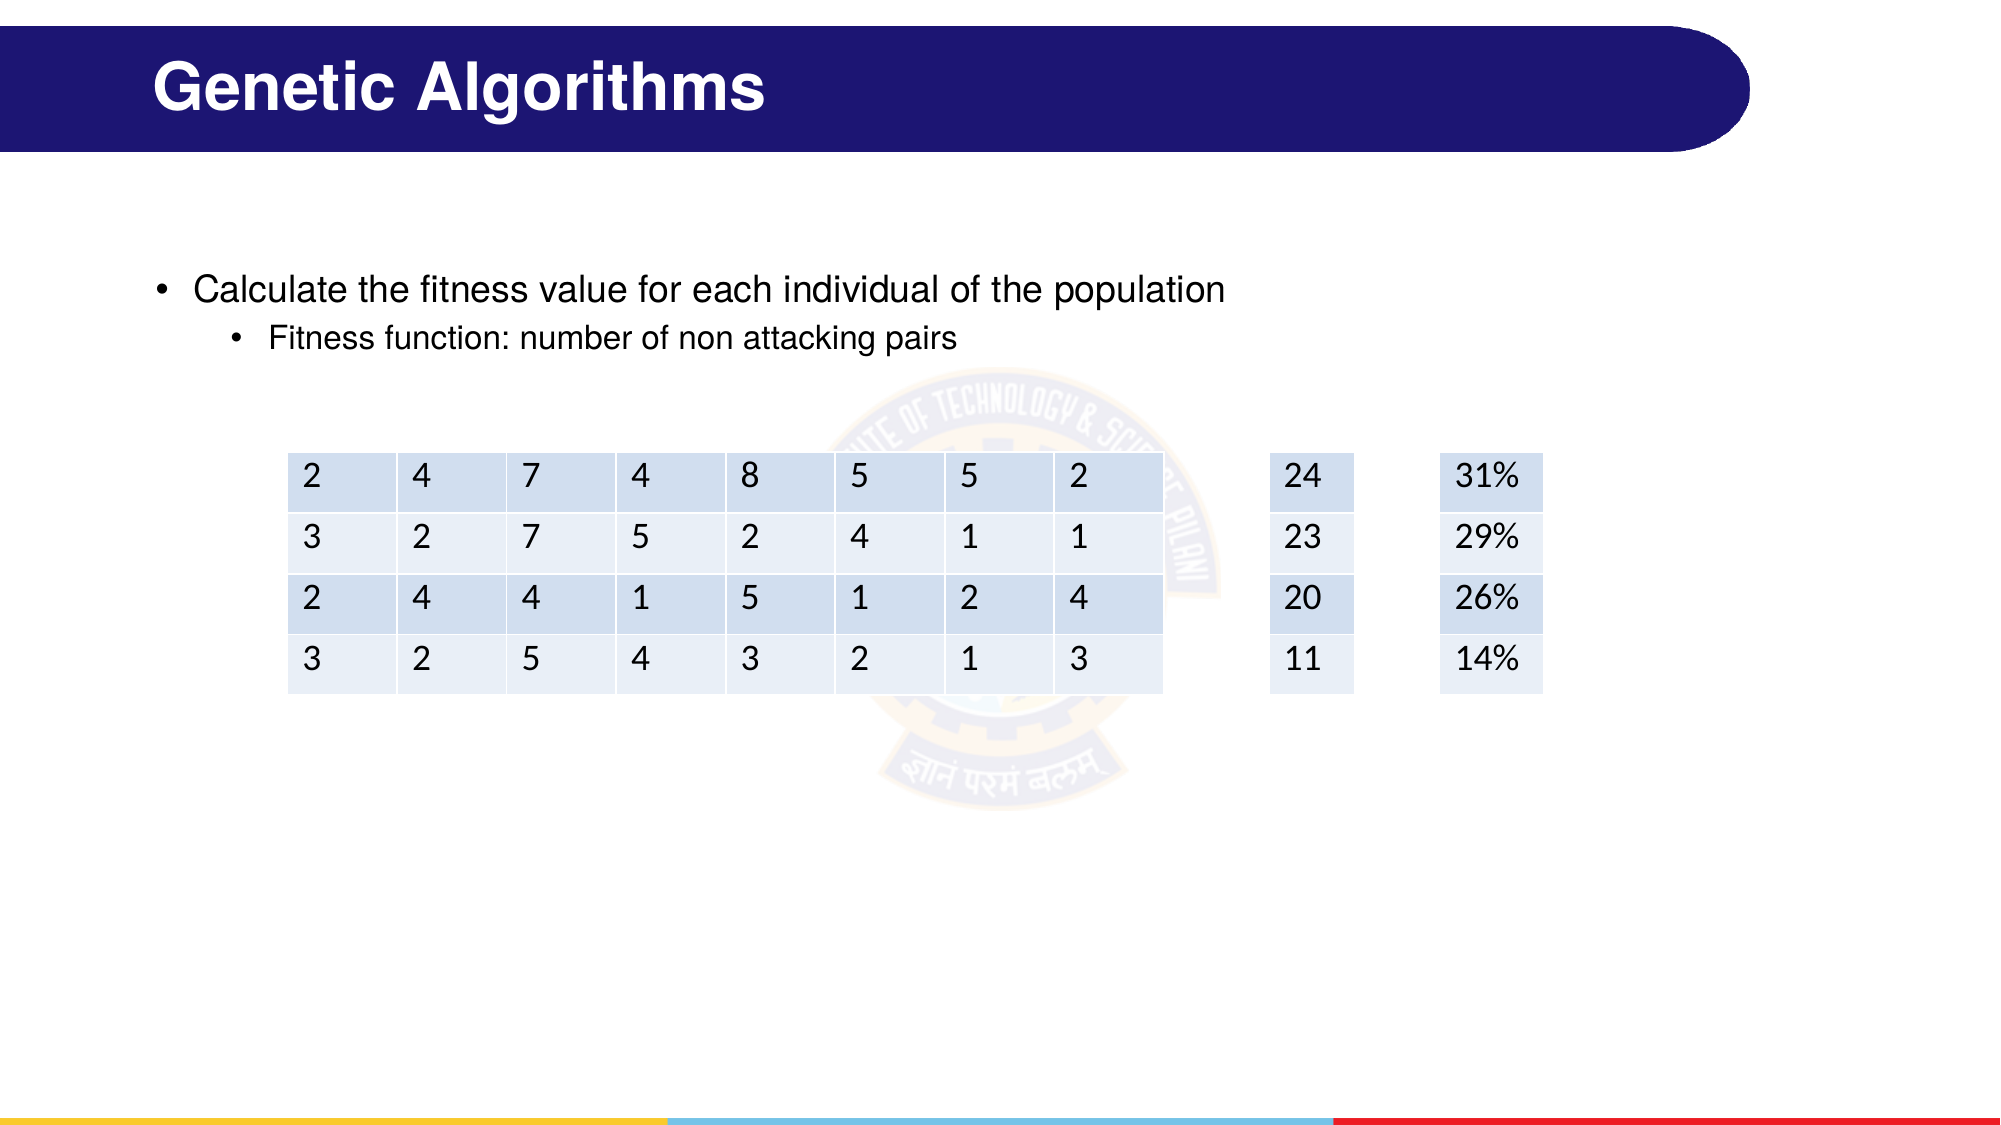

# Genetic Algorithms

Calculate the fitness value for each individual of the population
Fitness function: number of non attacking pairs

| 2 | 4 | 7 | 4 | 8 | 5 | 5 | 2 |
| --- | --- | --- | --- | --- | --- | --- | --- |
| 3 | 2 | 7 | 5 | 2 | 4 | 1 | 1 |
| 2 | 4 | 4 | 1 | 5 | 1 | 2 | 4 |
| 3 | 2 | 5 | 4 | 3 | 2 | 1 | 3 |
| 24 |
| --- |
| 23 |
| 20 |
| 11 |
| 31% |
| --- |
| 29% |
| 26% |
| 14% |